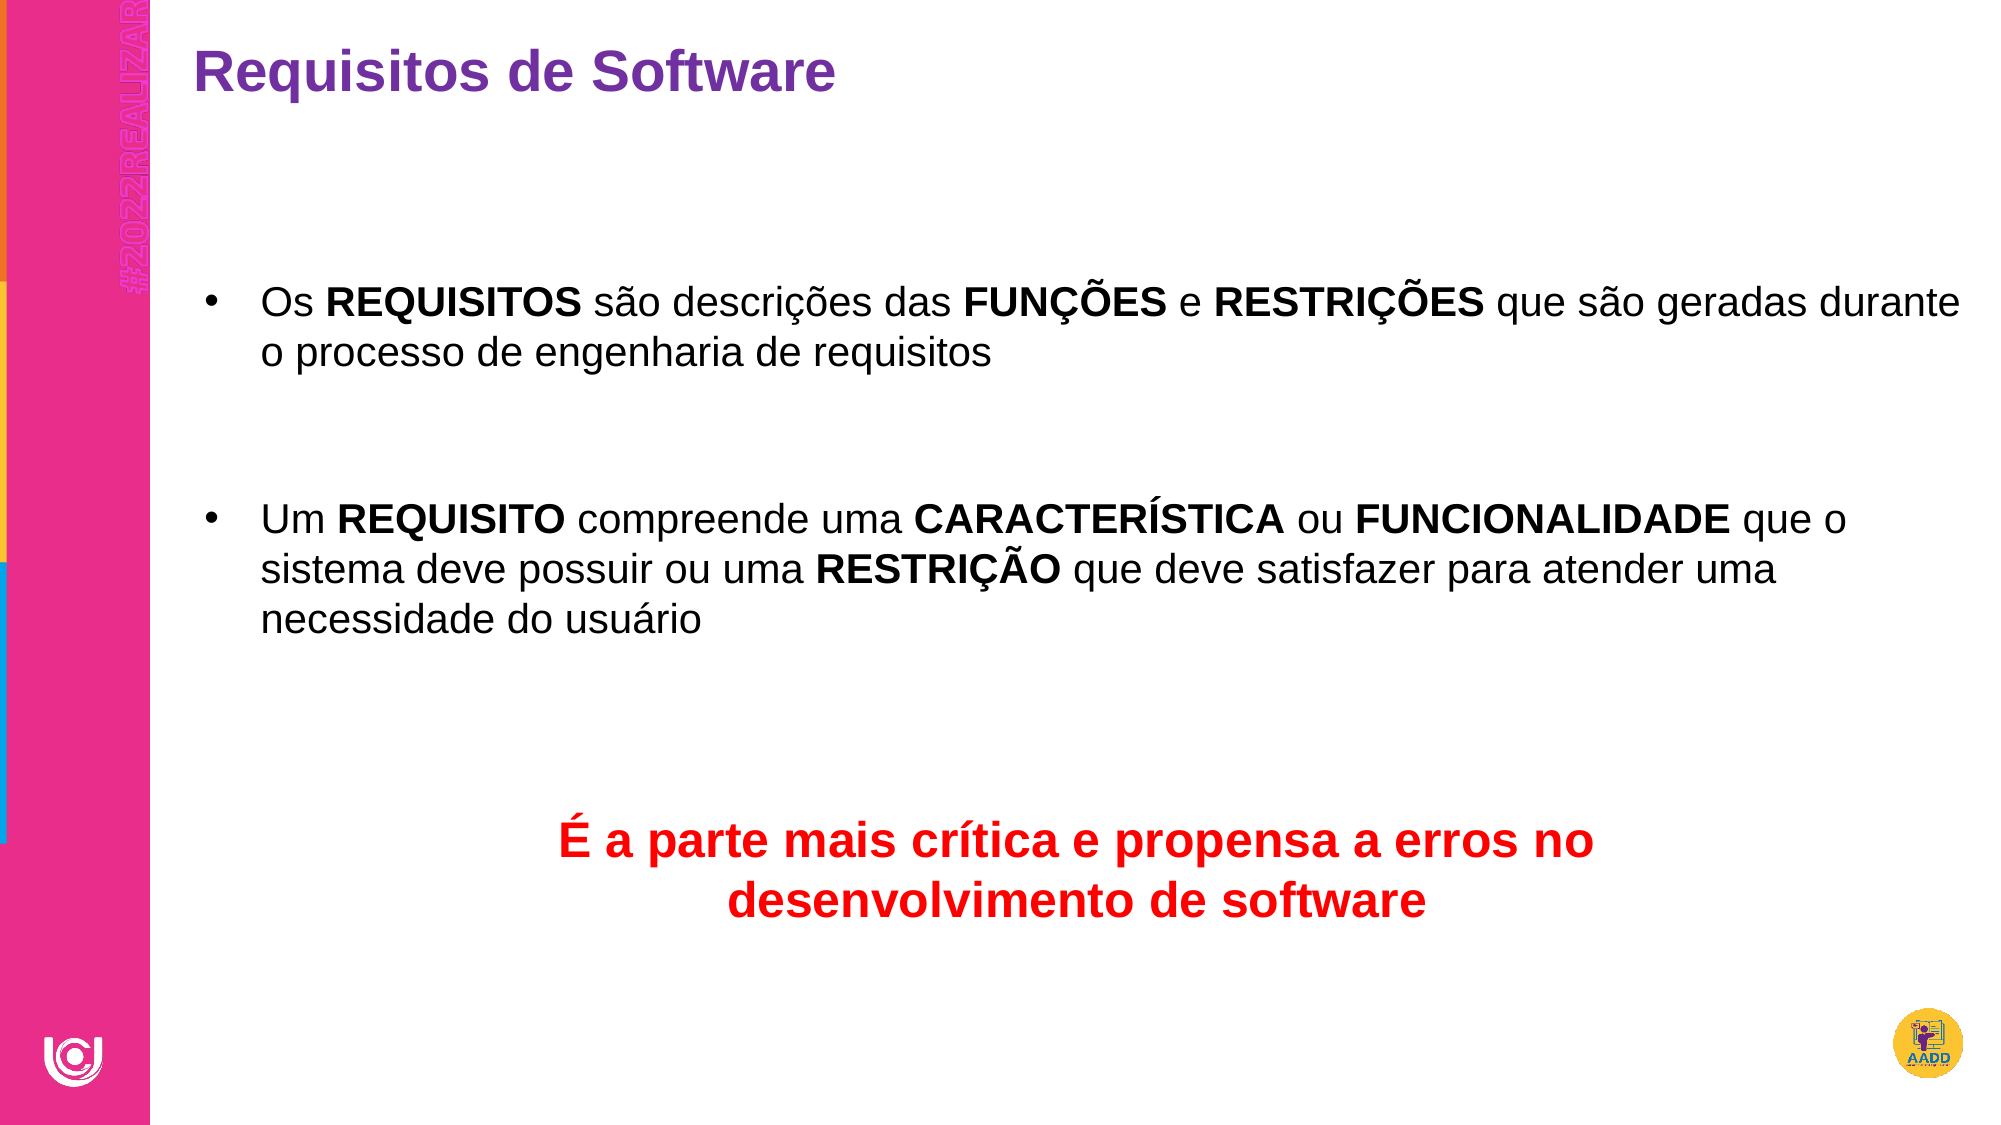

Requisitos de Software

Os REQUISITOS são descrições das FUNÇÕES e RESTRIÇÕES que são geradas durante o processo de engenharia de requisitos

Um REQUISITO compreende uma CARACTERÍSTICA ou FUNCIONALIDADE que o sistema deve possuir ou uma RESTRIÇÃO que deve satisfazer para atender uma necessidade do usuário
É a parte mais crítica e propensa a erros no desenvolvimento de software